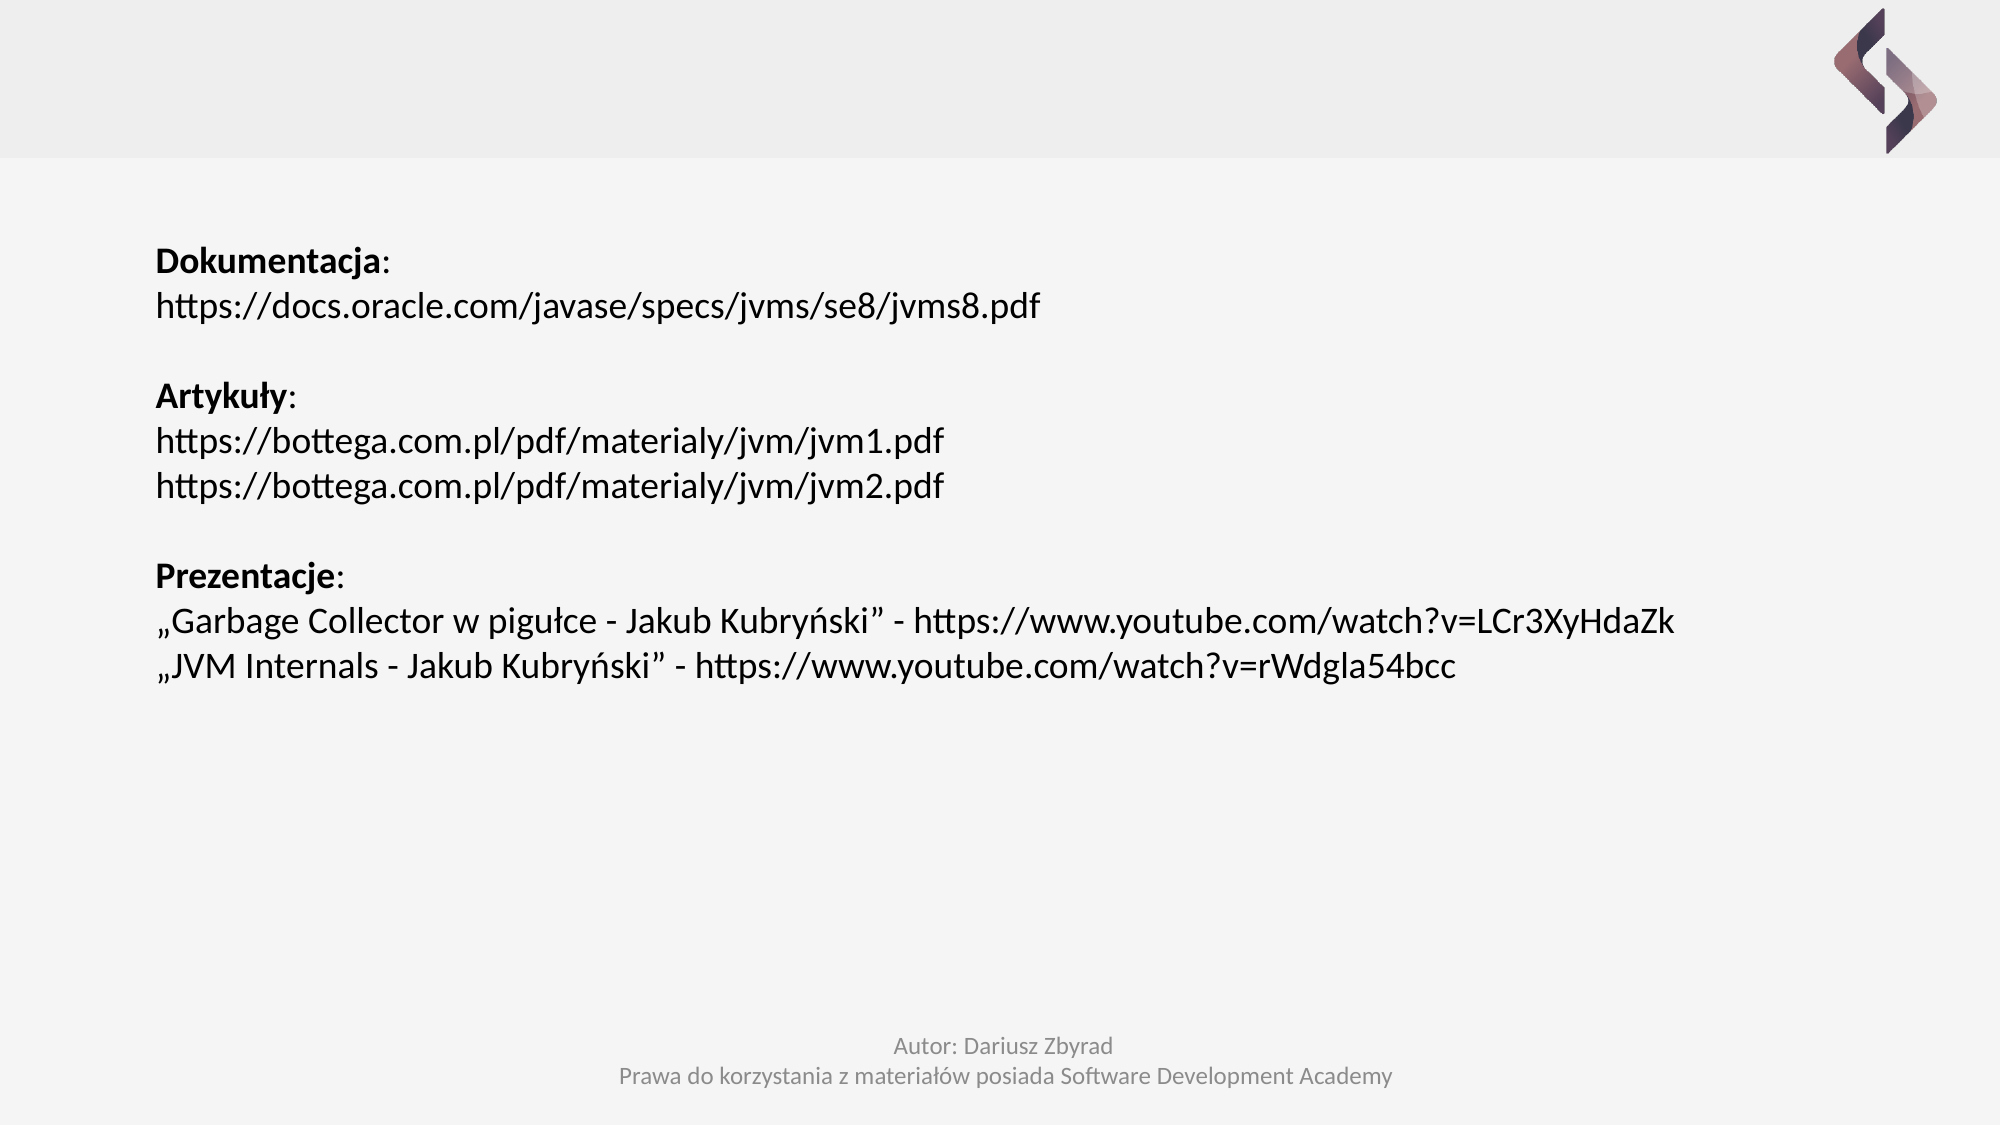

#
Dokumentacja:
https://docs.oracle.com/javase/specs/jvms/se8/jvms8.pdf

Artykuły:
https://bottega.com.pl/pdf/materialy/jvm/jvm1.pdf
https://bottega.com.pl/pdf/materialy/jvm/jvm2.pdf

Prezentacje:
„Garbage Collector w pigułce - Jakub Kubryński” - https://www.youtube.com/watch?v=LCr3XyHdaZk
„JVM Internals - Jakub Kubryński” - https://www.youtube.com/watch?v=rWdgla54bcc
Autor: Dariusz Zbyrad
Prawa do korzystania z materiałów posiada Software Development Academy